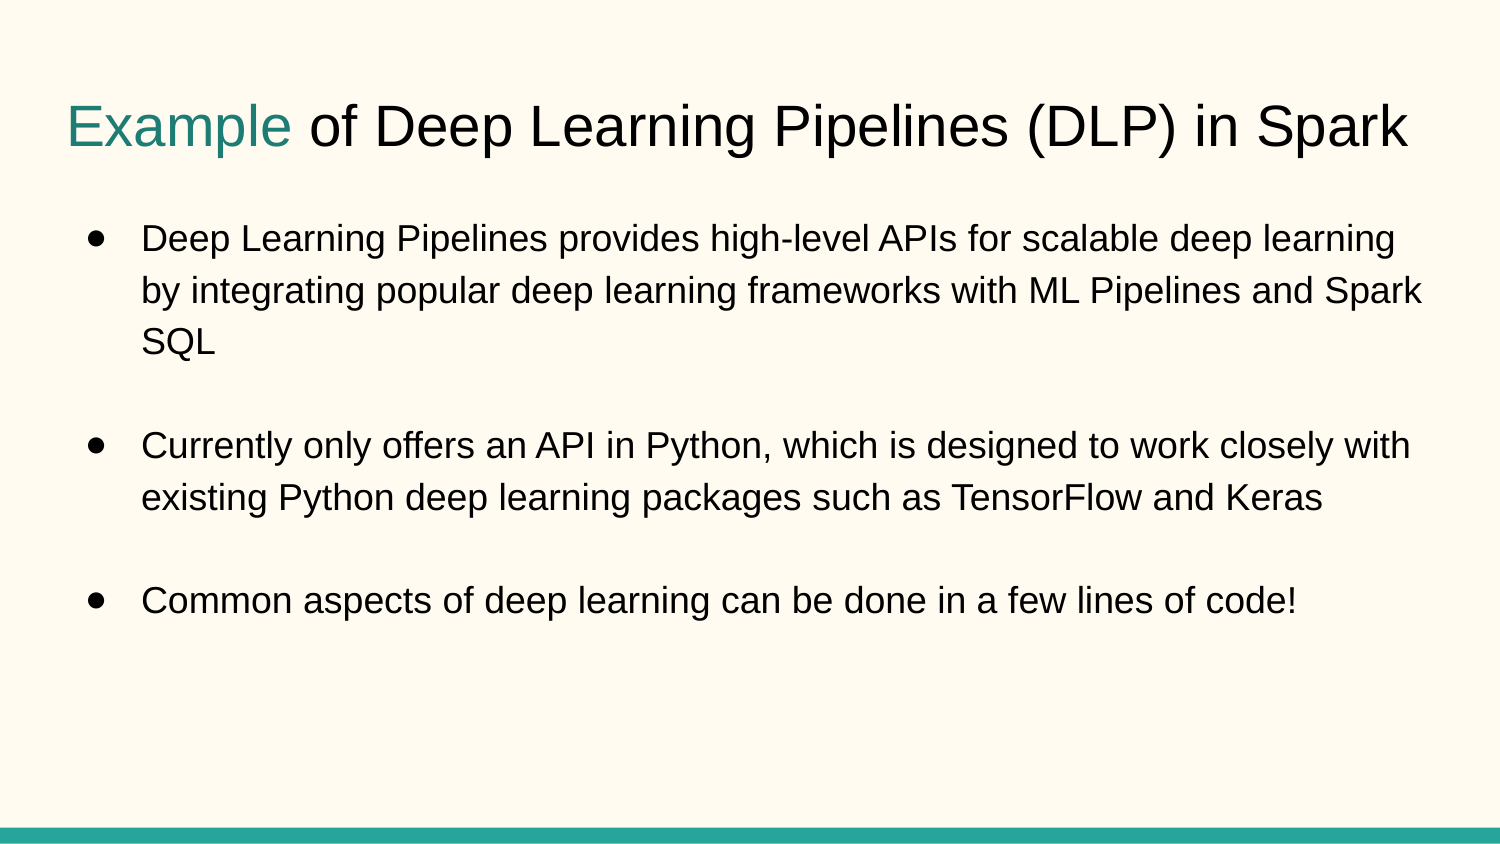

# Example of Deep Learning Pipelines (DLP) in Spark
Deep Learning Pipelines provides high-level APIs for scalable deep learning by integrating popular deep learning frameworks with ML Pipelines and Spark SQL

Currently only offers an API in Python, which is designed to work closely with existing Python deep learning packages such as TensorFlow and Keras

Common aspects of deep learning can be done in a few lines of code!